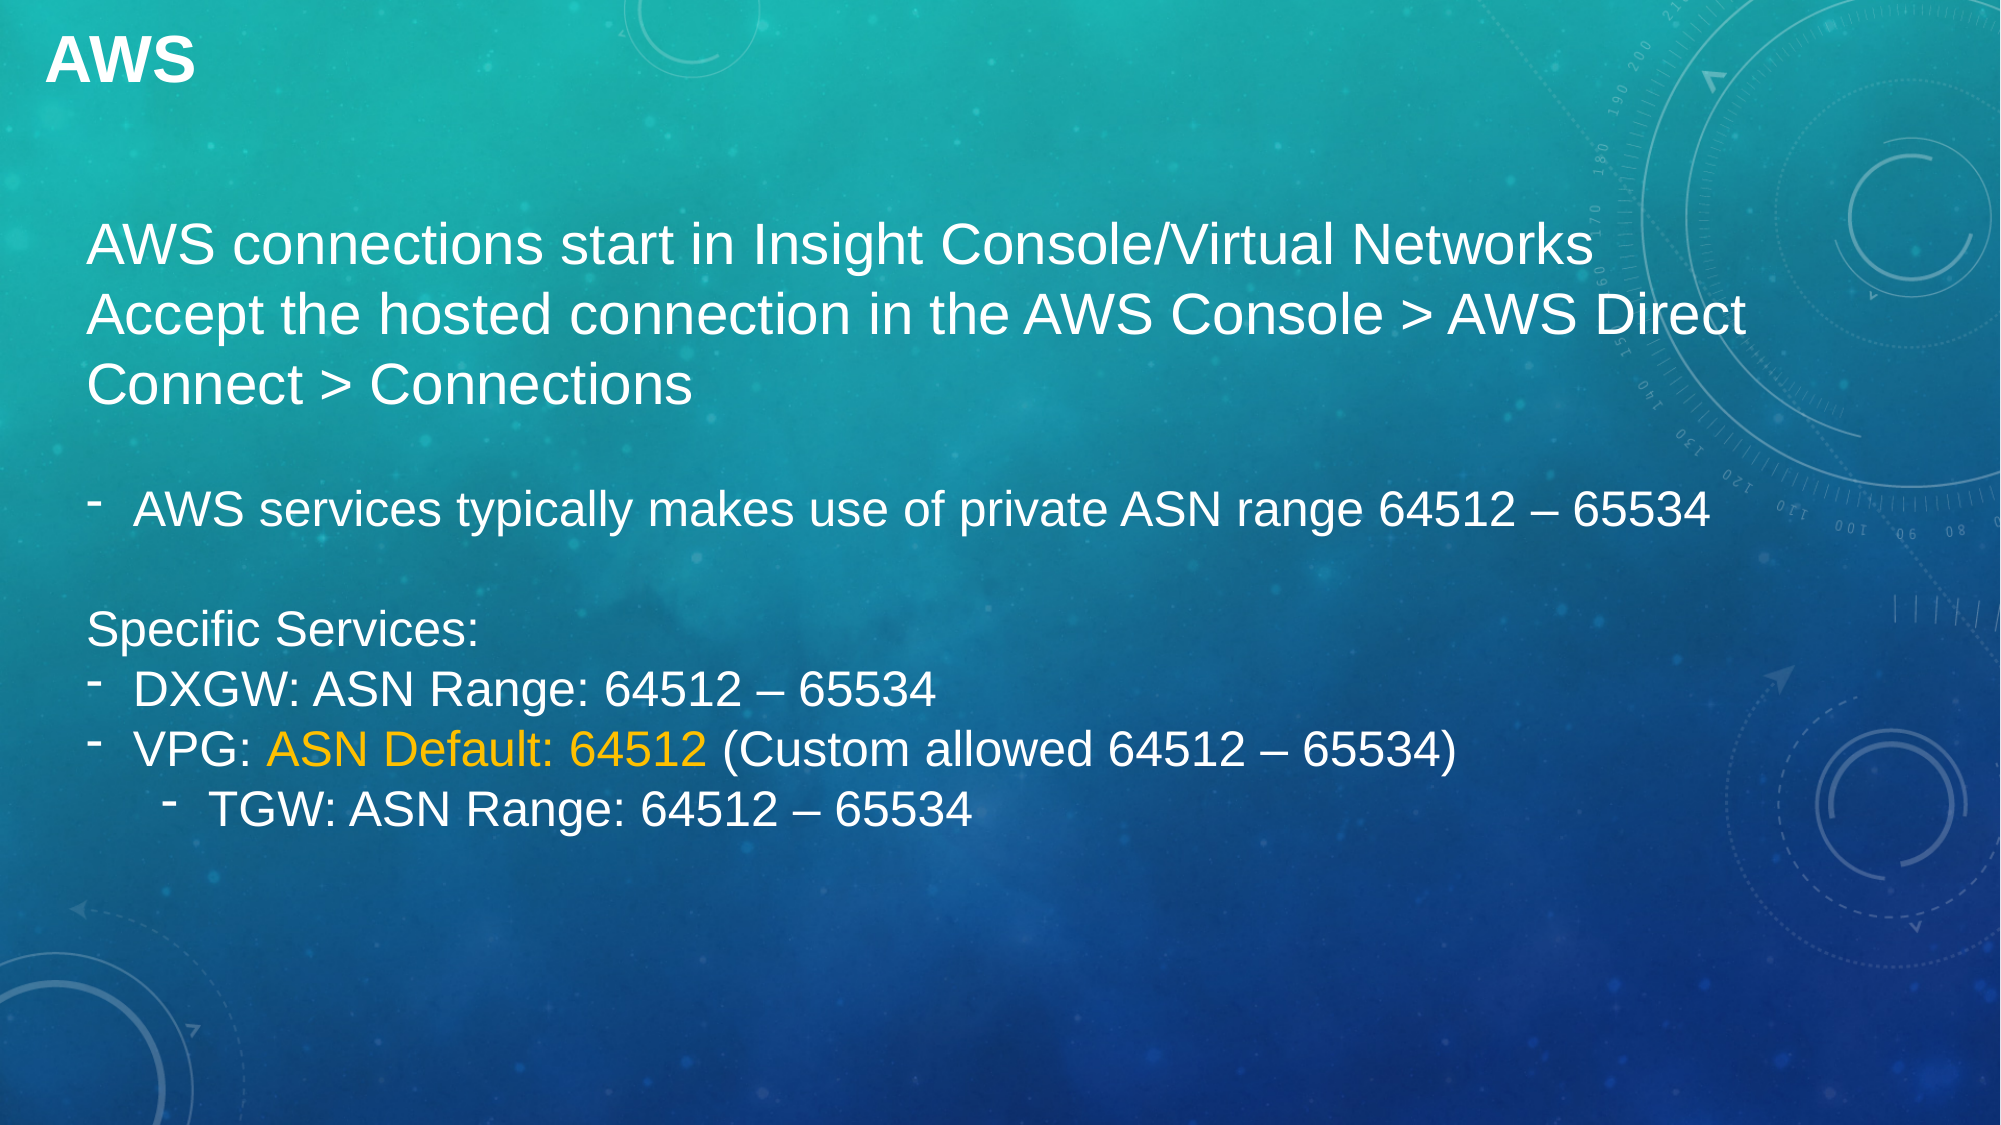

AWS
AWS connections start in Insight Console/Virtual Networks
Accept the hosted connection in the AWS Console > AWS Direct Connect > Connections

AWS services typically makes use of private ASN range 64512 – 65534

Specific Services:
DXGW: ASN Range: 64512 – 65534
VPG: ASN Default: 64512 (Custom allowed 64512 – 65534)
TGW: ASN Range: 64512 – 65534